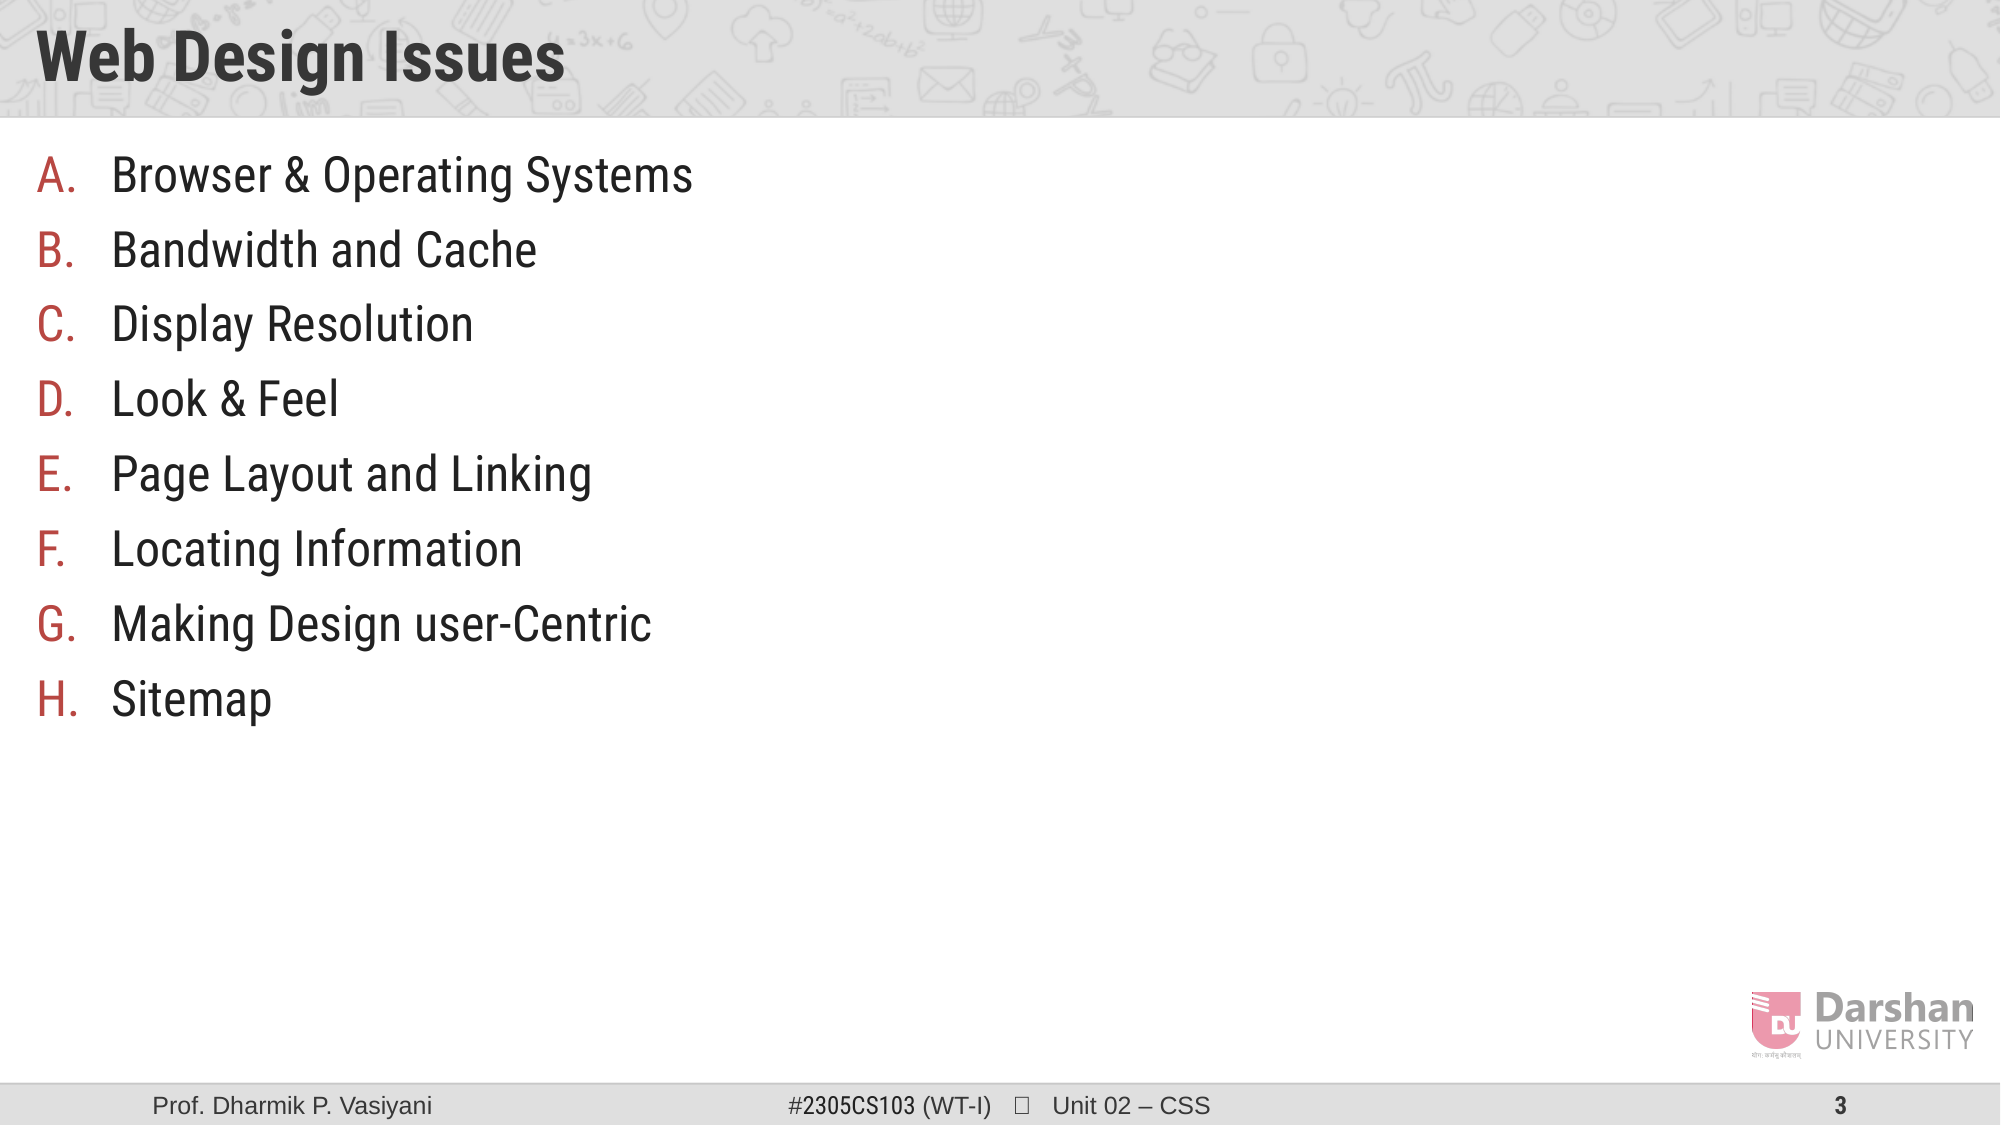

# Web Design Issues
Browser & Operating Systems
Bandwidth and Cache
Display Resolution
Look & Feel
Page Layout and Linking
Locating Information
Making Design user-Centric
Sitemap